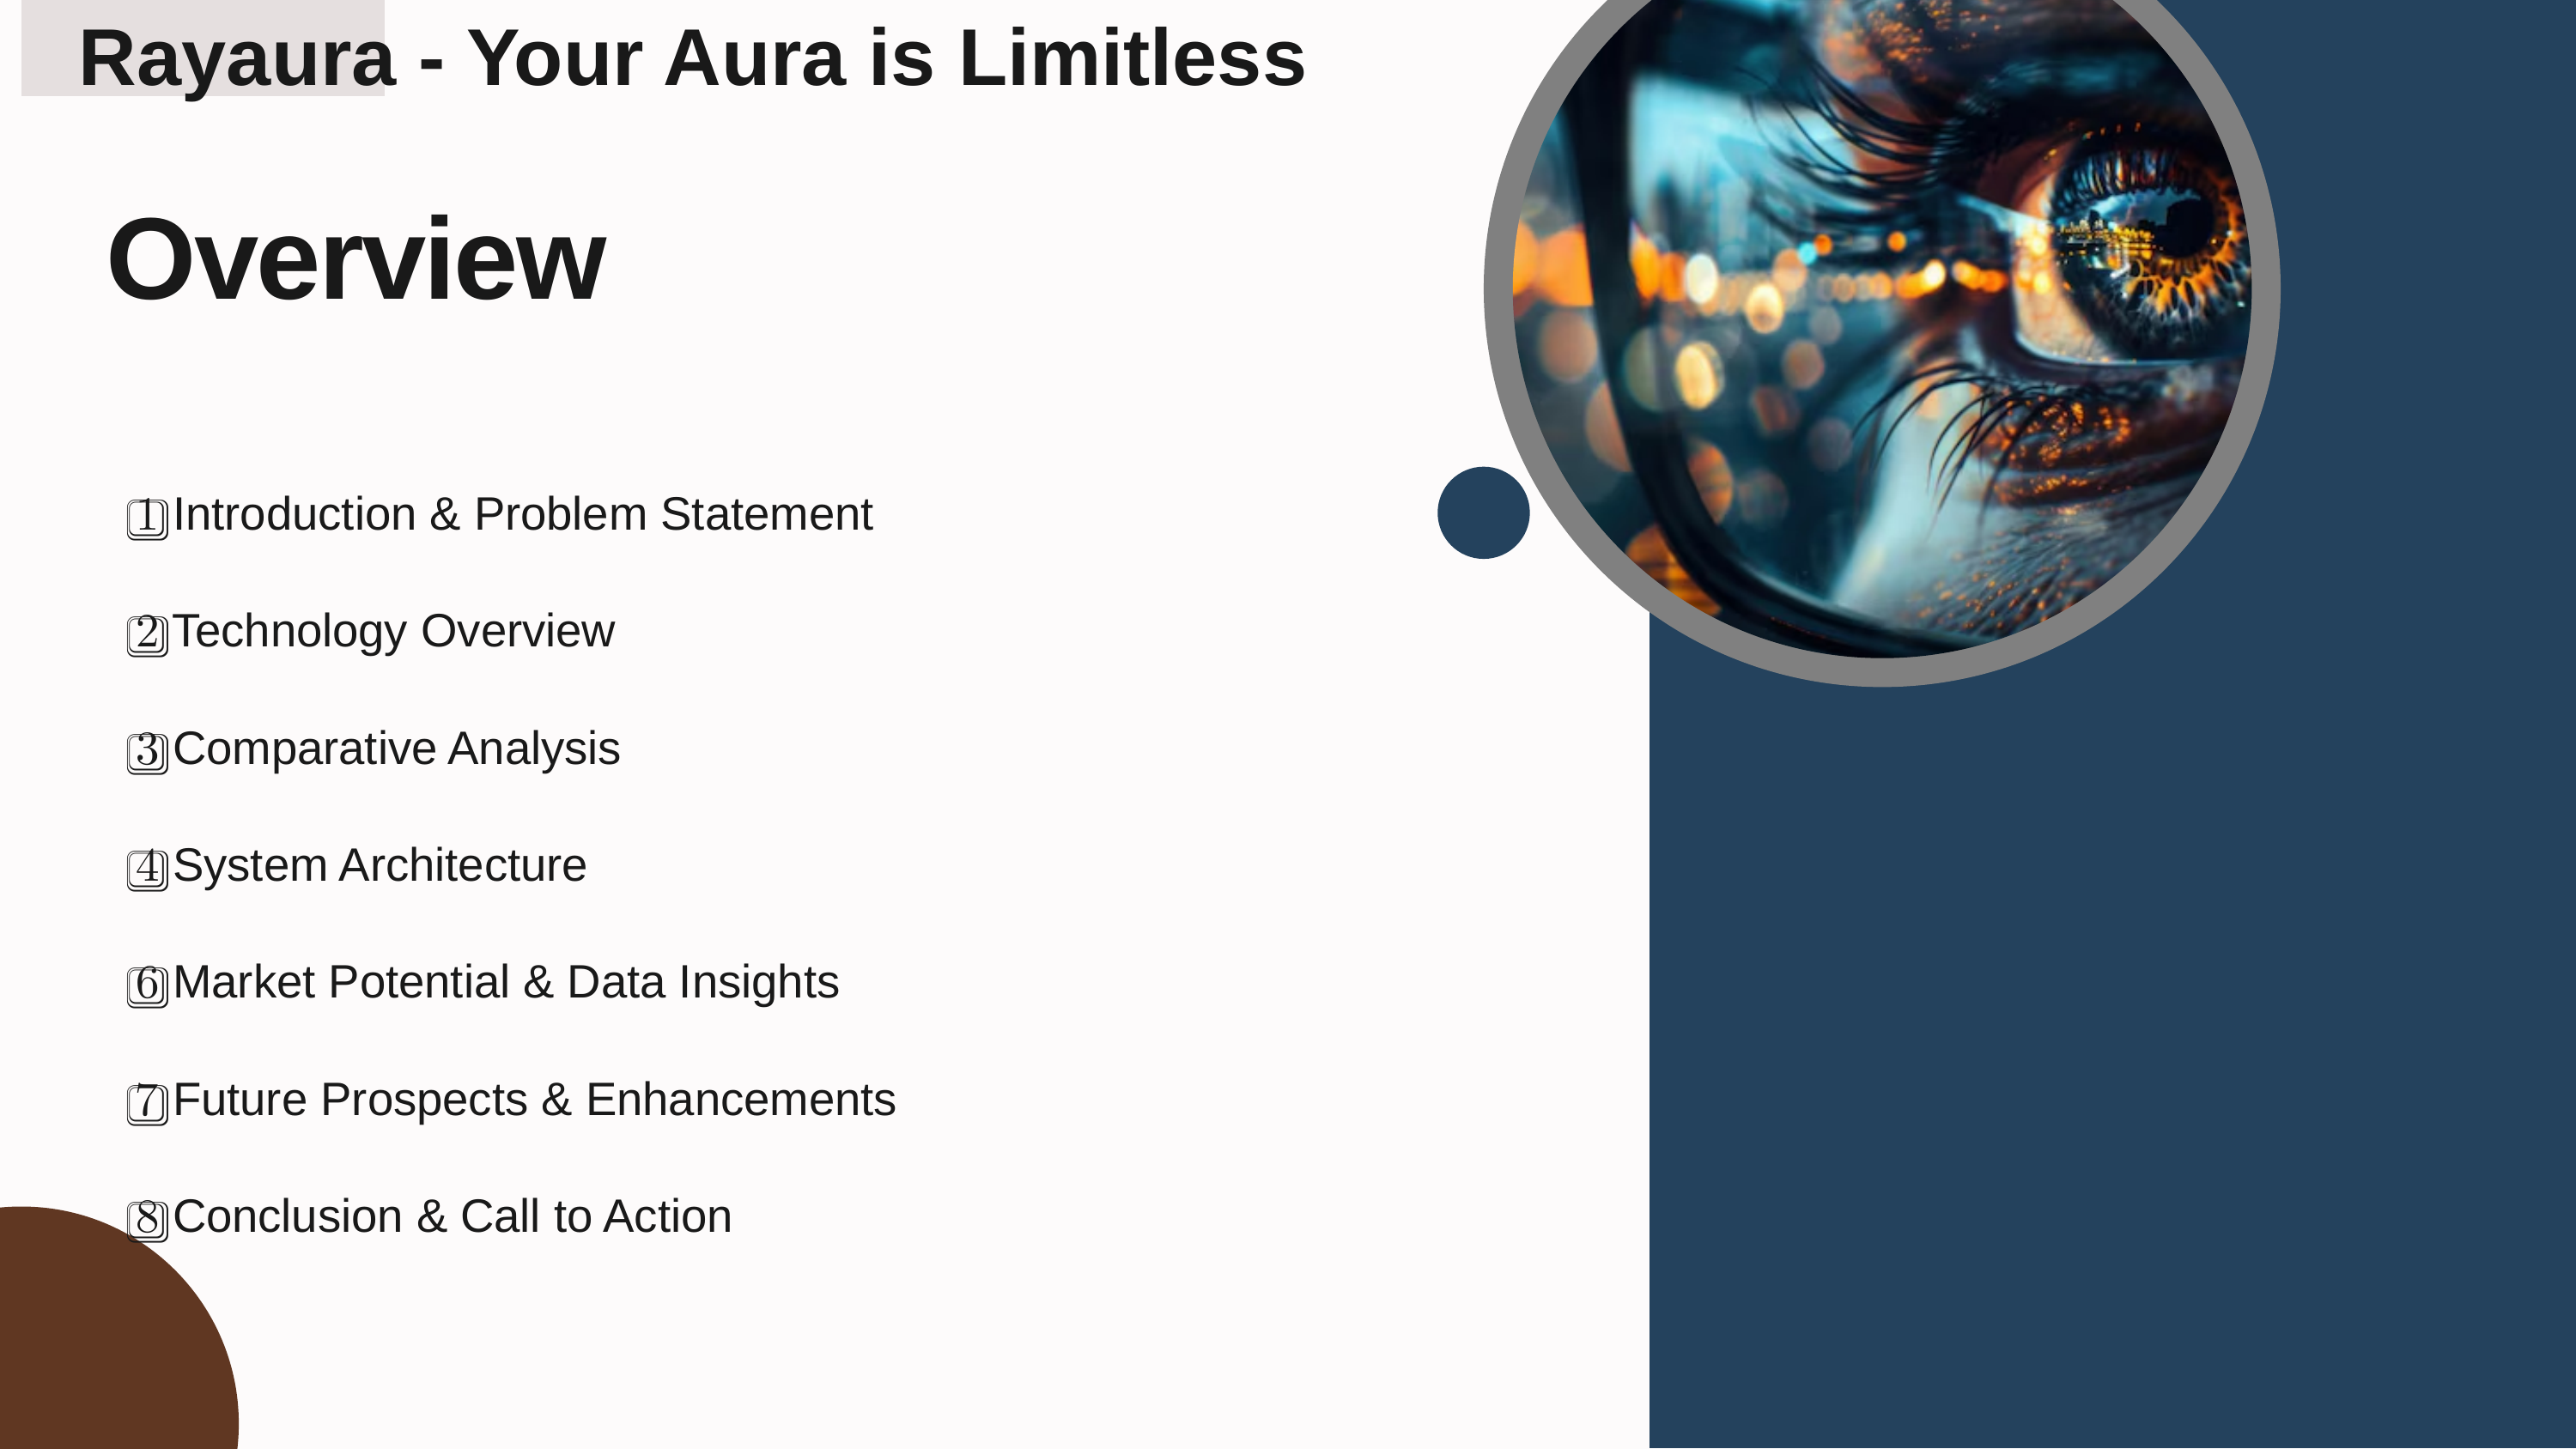

Rayaura - Your Aura is Limitless
Overview
1️⃣ Introduction & Problem Statement
2️⃣ Technology Overview
3️⃣ Comparative Analysis
4️⃣ System Architecture
6️⃣ Market Potential & Data Insights
7️⃣ Future Prospects & Enhancements
8️⃣ Conclusion & Call to Action